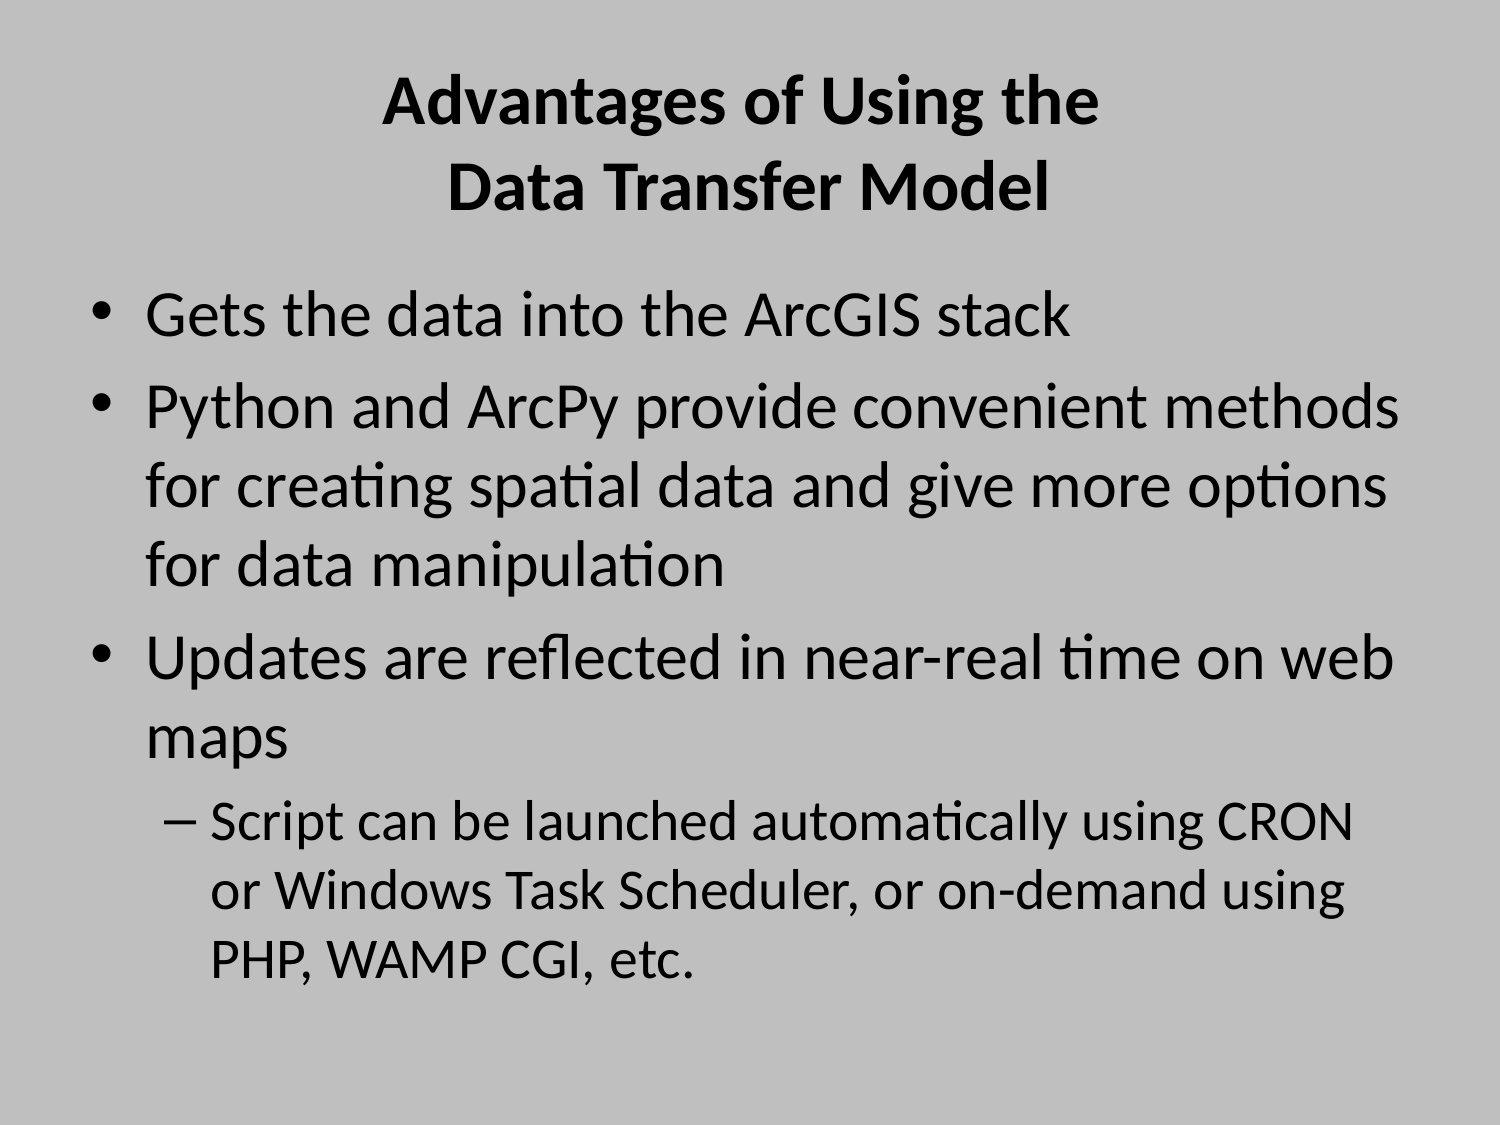

# Advantages of Using the Data Transfer Model
Gets the data into the ArcGIS stack
Python and ArcPy provide convenient methods for creating spatial data and give more options for data manipulation
Updates are reflected in near-real time on web maps
Script can be launched automatically using CRON or Windows Task Scheduler, or on-demand using PHP, WAMP CGI, etc.